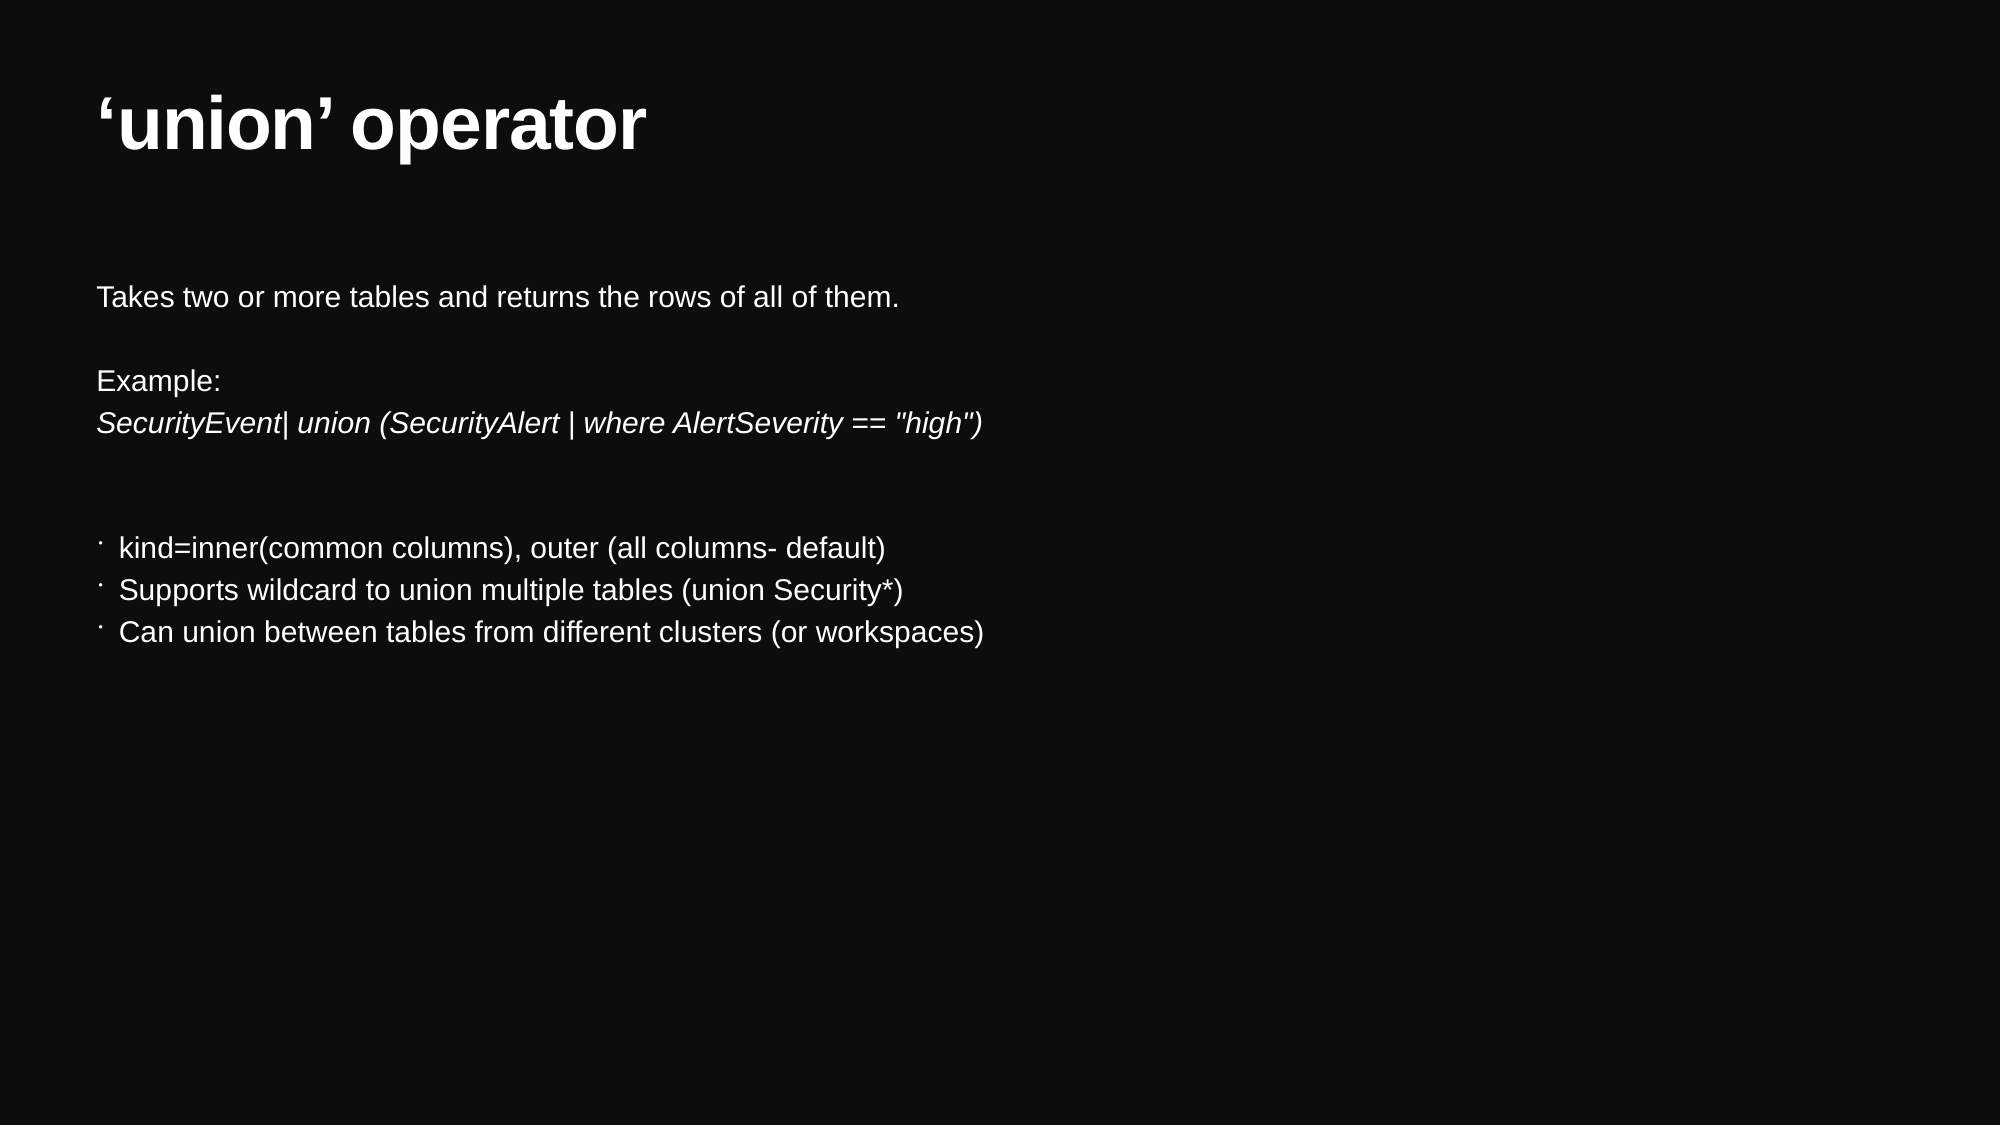

# ‘union’ operator
Takes two or more tables and returns the rows of all of them.

Example:
SecurityEvent| union (SecurityAlert | where AlertSeverity == "high")

kind=inner(common columns), outer (all columns- default)
Supports wildcard to union multiple tables (union Security*)
Can union between tables from different clusters (or workspaces)